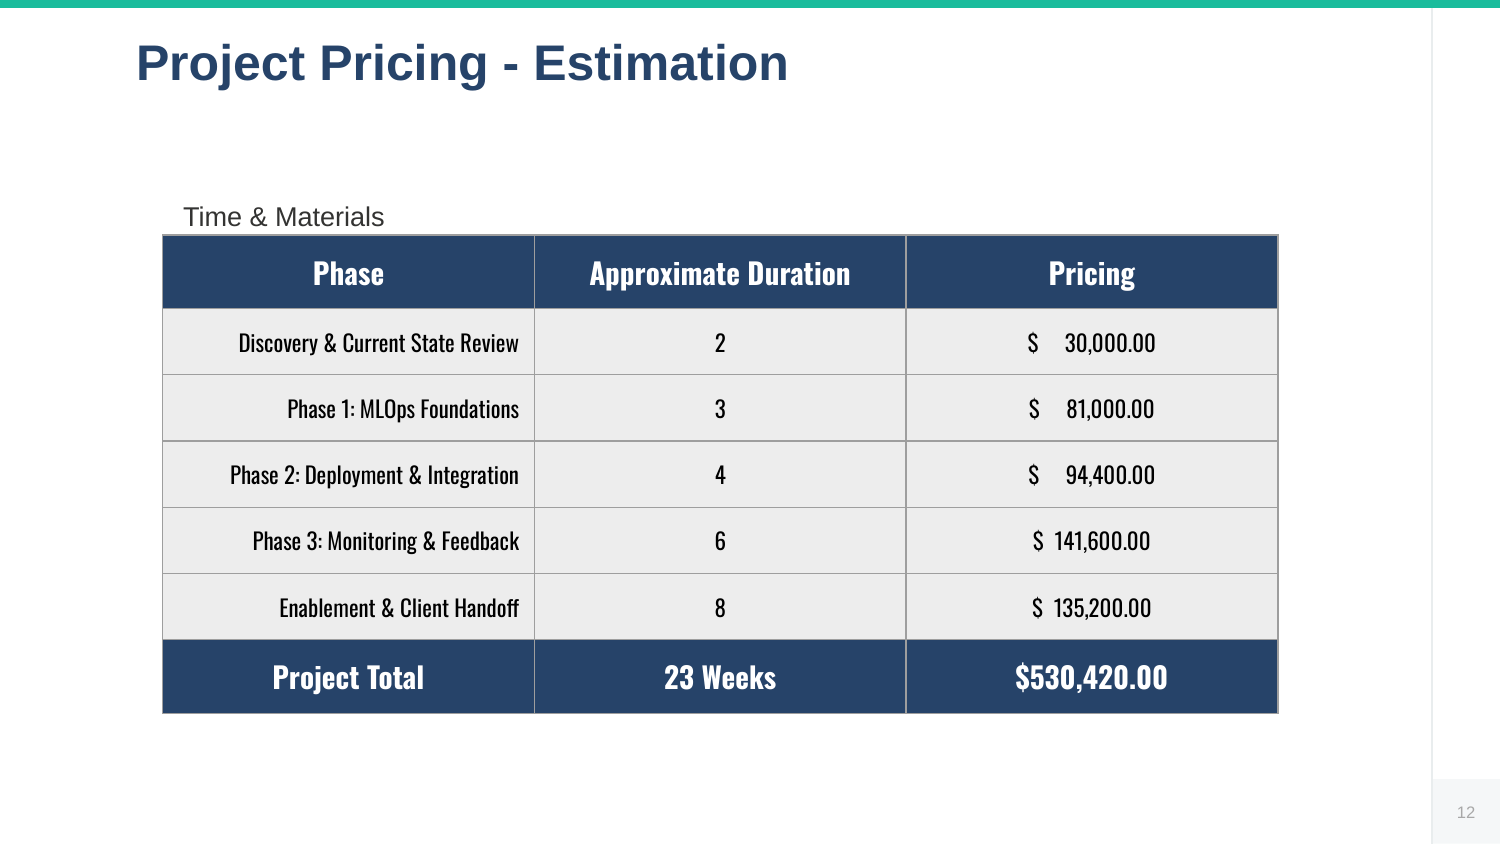

# Project Pricing - Estimation
Time & Materials
| Phase | Approximate Duration | Pricing |
| --- | --- | --- |
| Discovery & Current State Review | 2 | $ 30,000.00 |
| Phase 1: MLOps Foundations | 3 | $ 81,000.00 |
| Phase 2: Deployment & Integration | 4 | $ 94,400.00 |
| Phase 3: Monitoring & Feedback | 6 | $ 141,600.00 |
| Enablement & Client Handoff | 8 | $ 135,200.00 |
| Project Total | 23 Weeks | $530,420.00 |
12